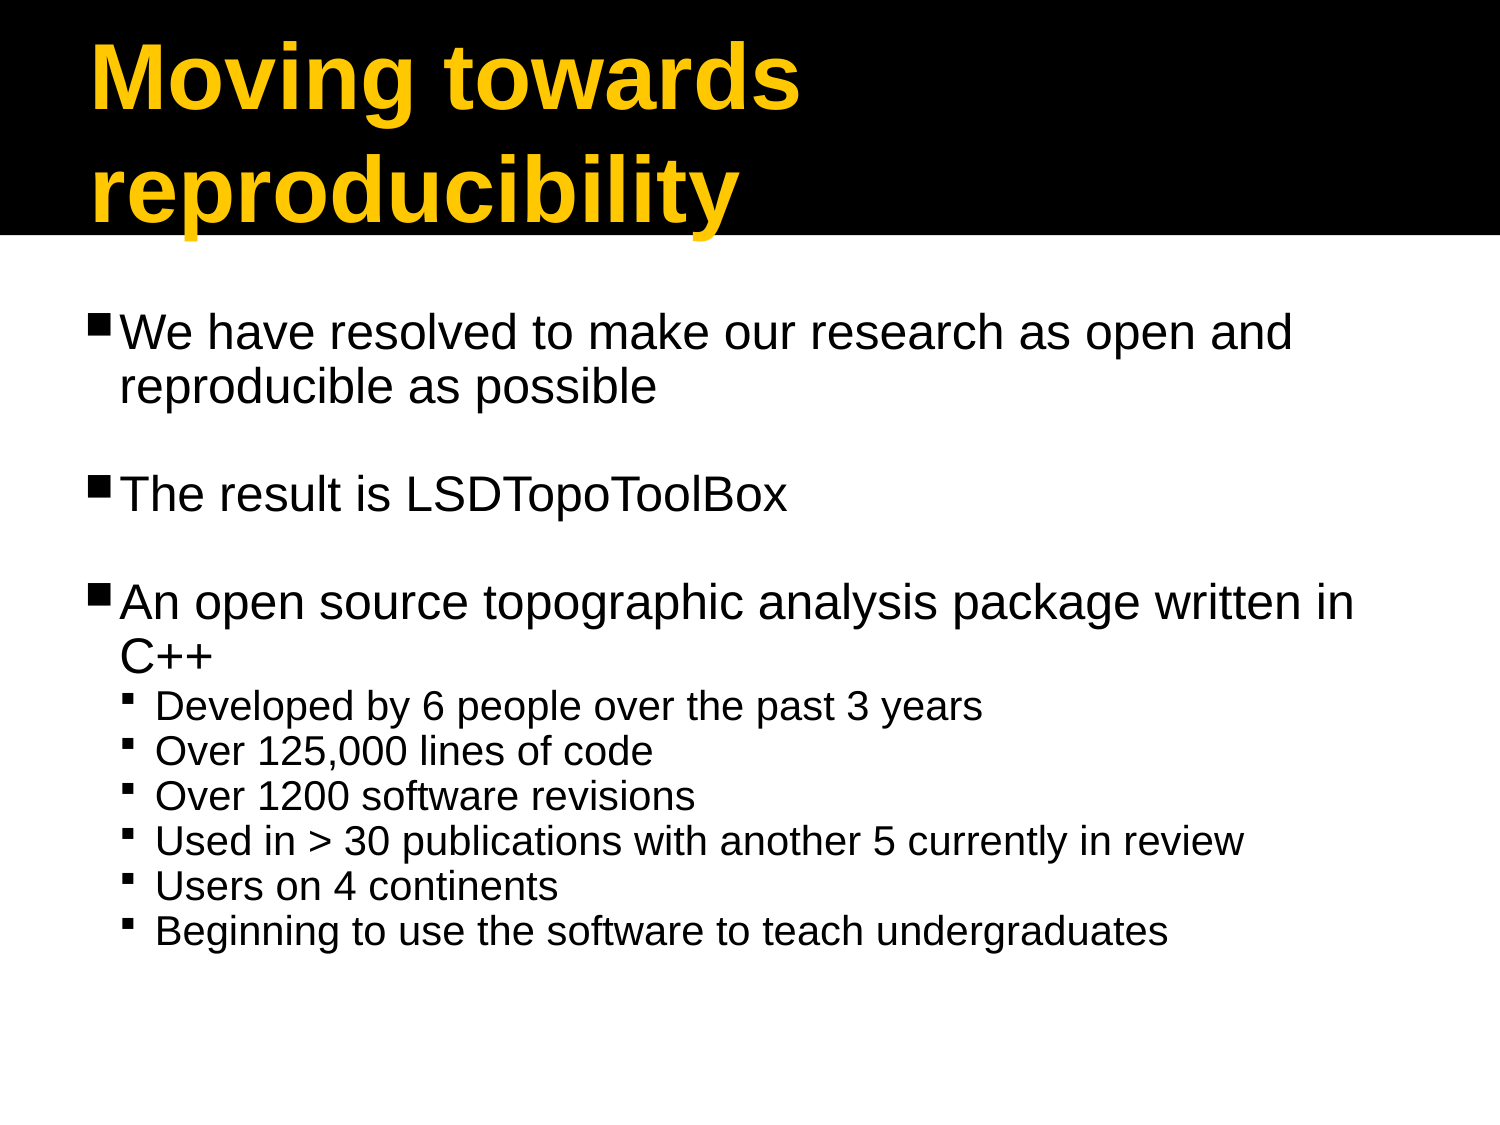

Moving towards reproducibility
We have resolved to make our research as open and reproducible as possible

The result is LSDTopoToolBox

An open source topographic analysis package written in C++
Developed by 6 people over the past 3 years
Over 125,000 lines of code
Over 1200 software revisions
Used in > 30 publications with another 5 currently in review
Users on 4 continents
Beginning to use the software to teach undergraduates